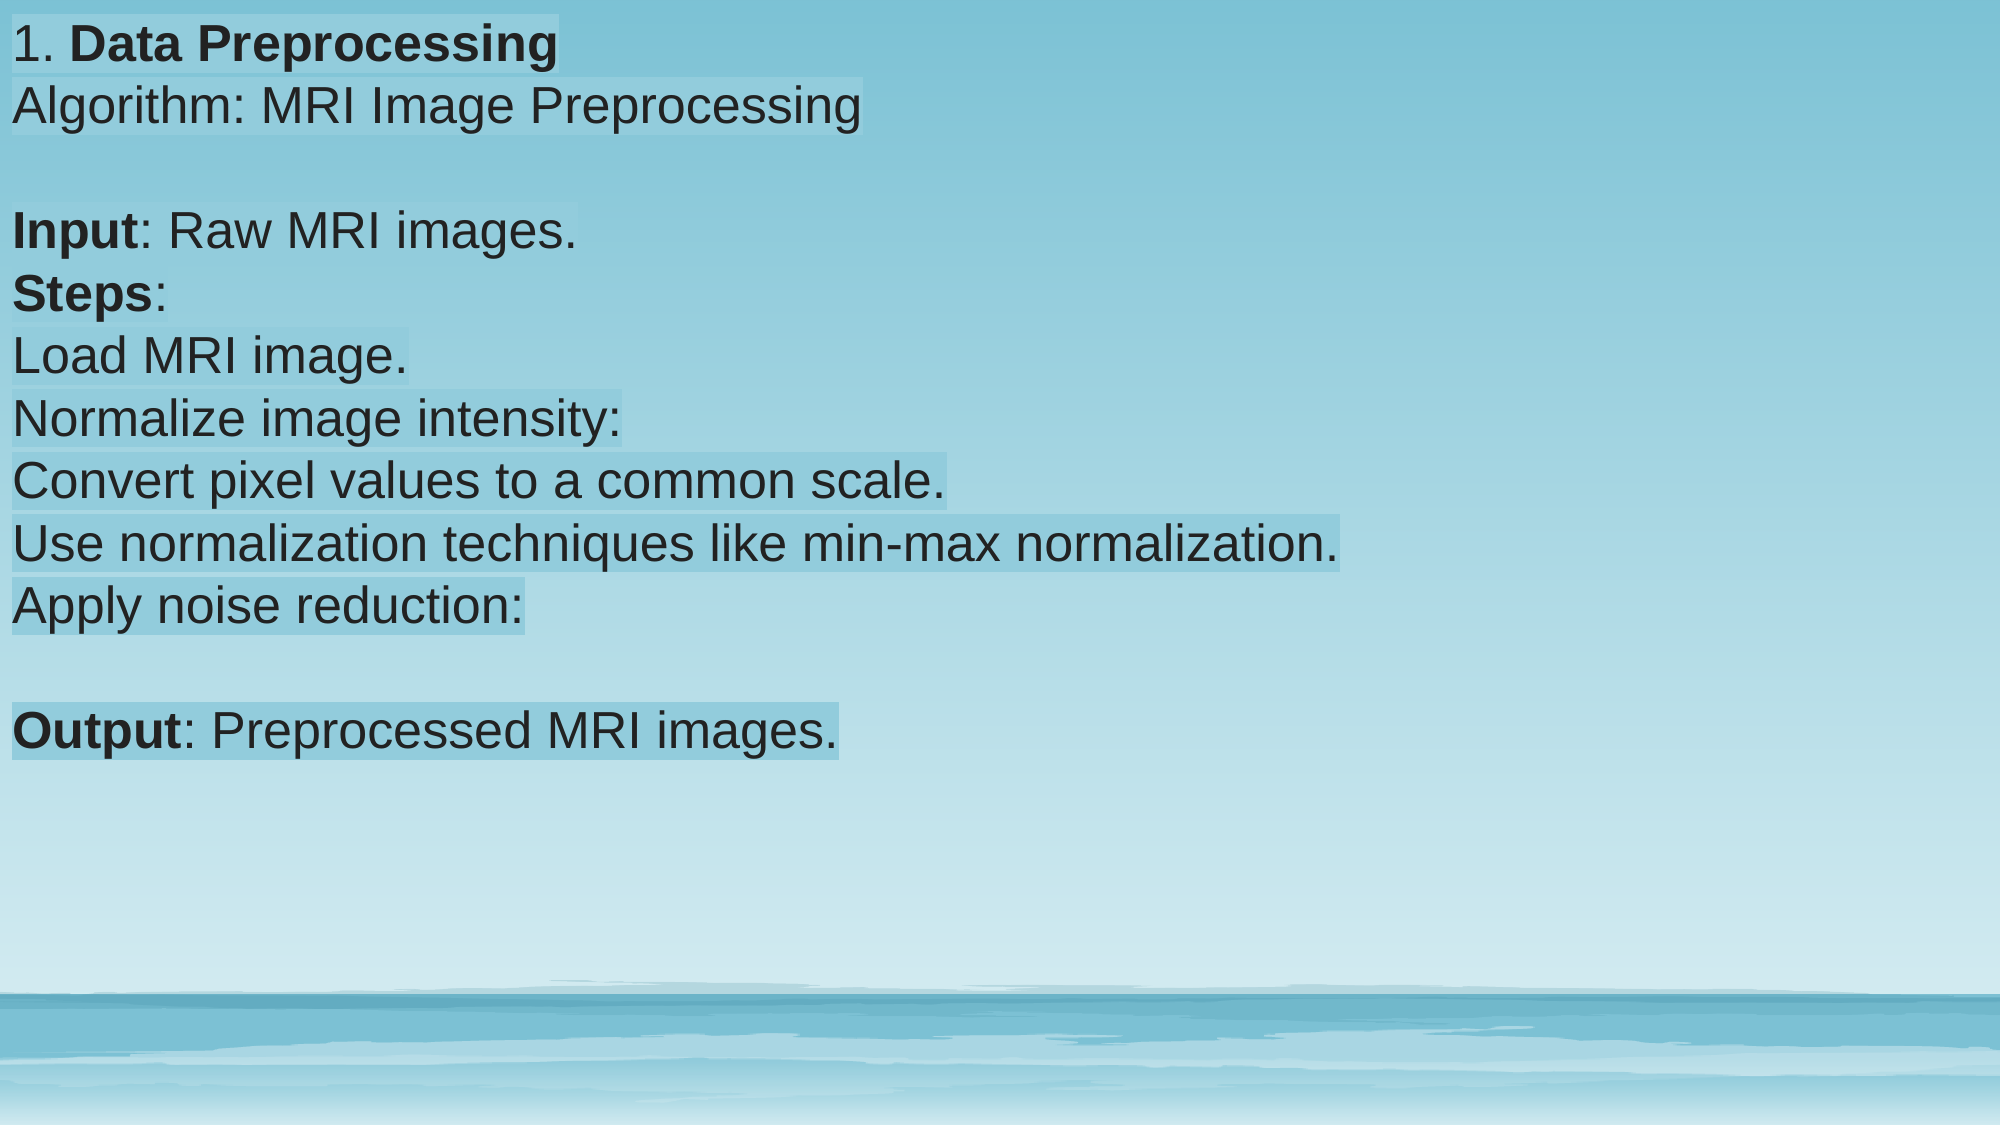

# 1. Data Preprocessing
Algorithm: MRI Image Preprocessing

Input: Raw MRI images.
Steps:
Load MRI image.
Normalize image intensity:
Convert pixel values to a common scale.
Use normalization techniques like min-max normalization.
Apply noise reduction:

Output: Preprocessed MRI images.